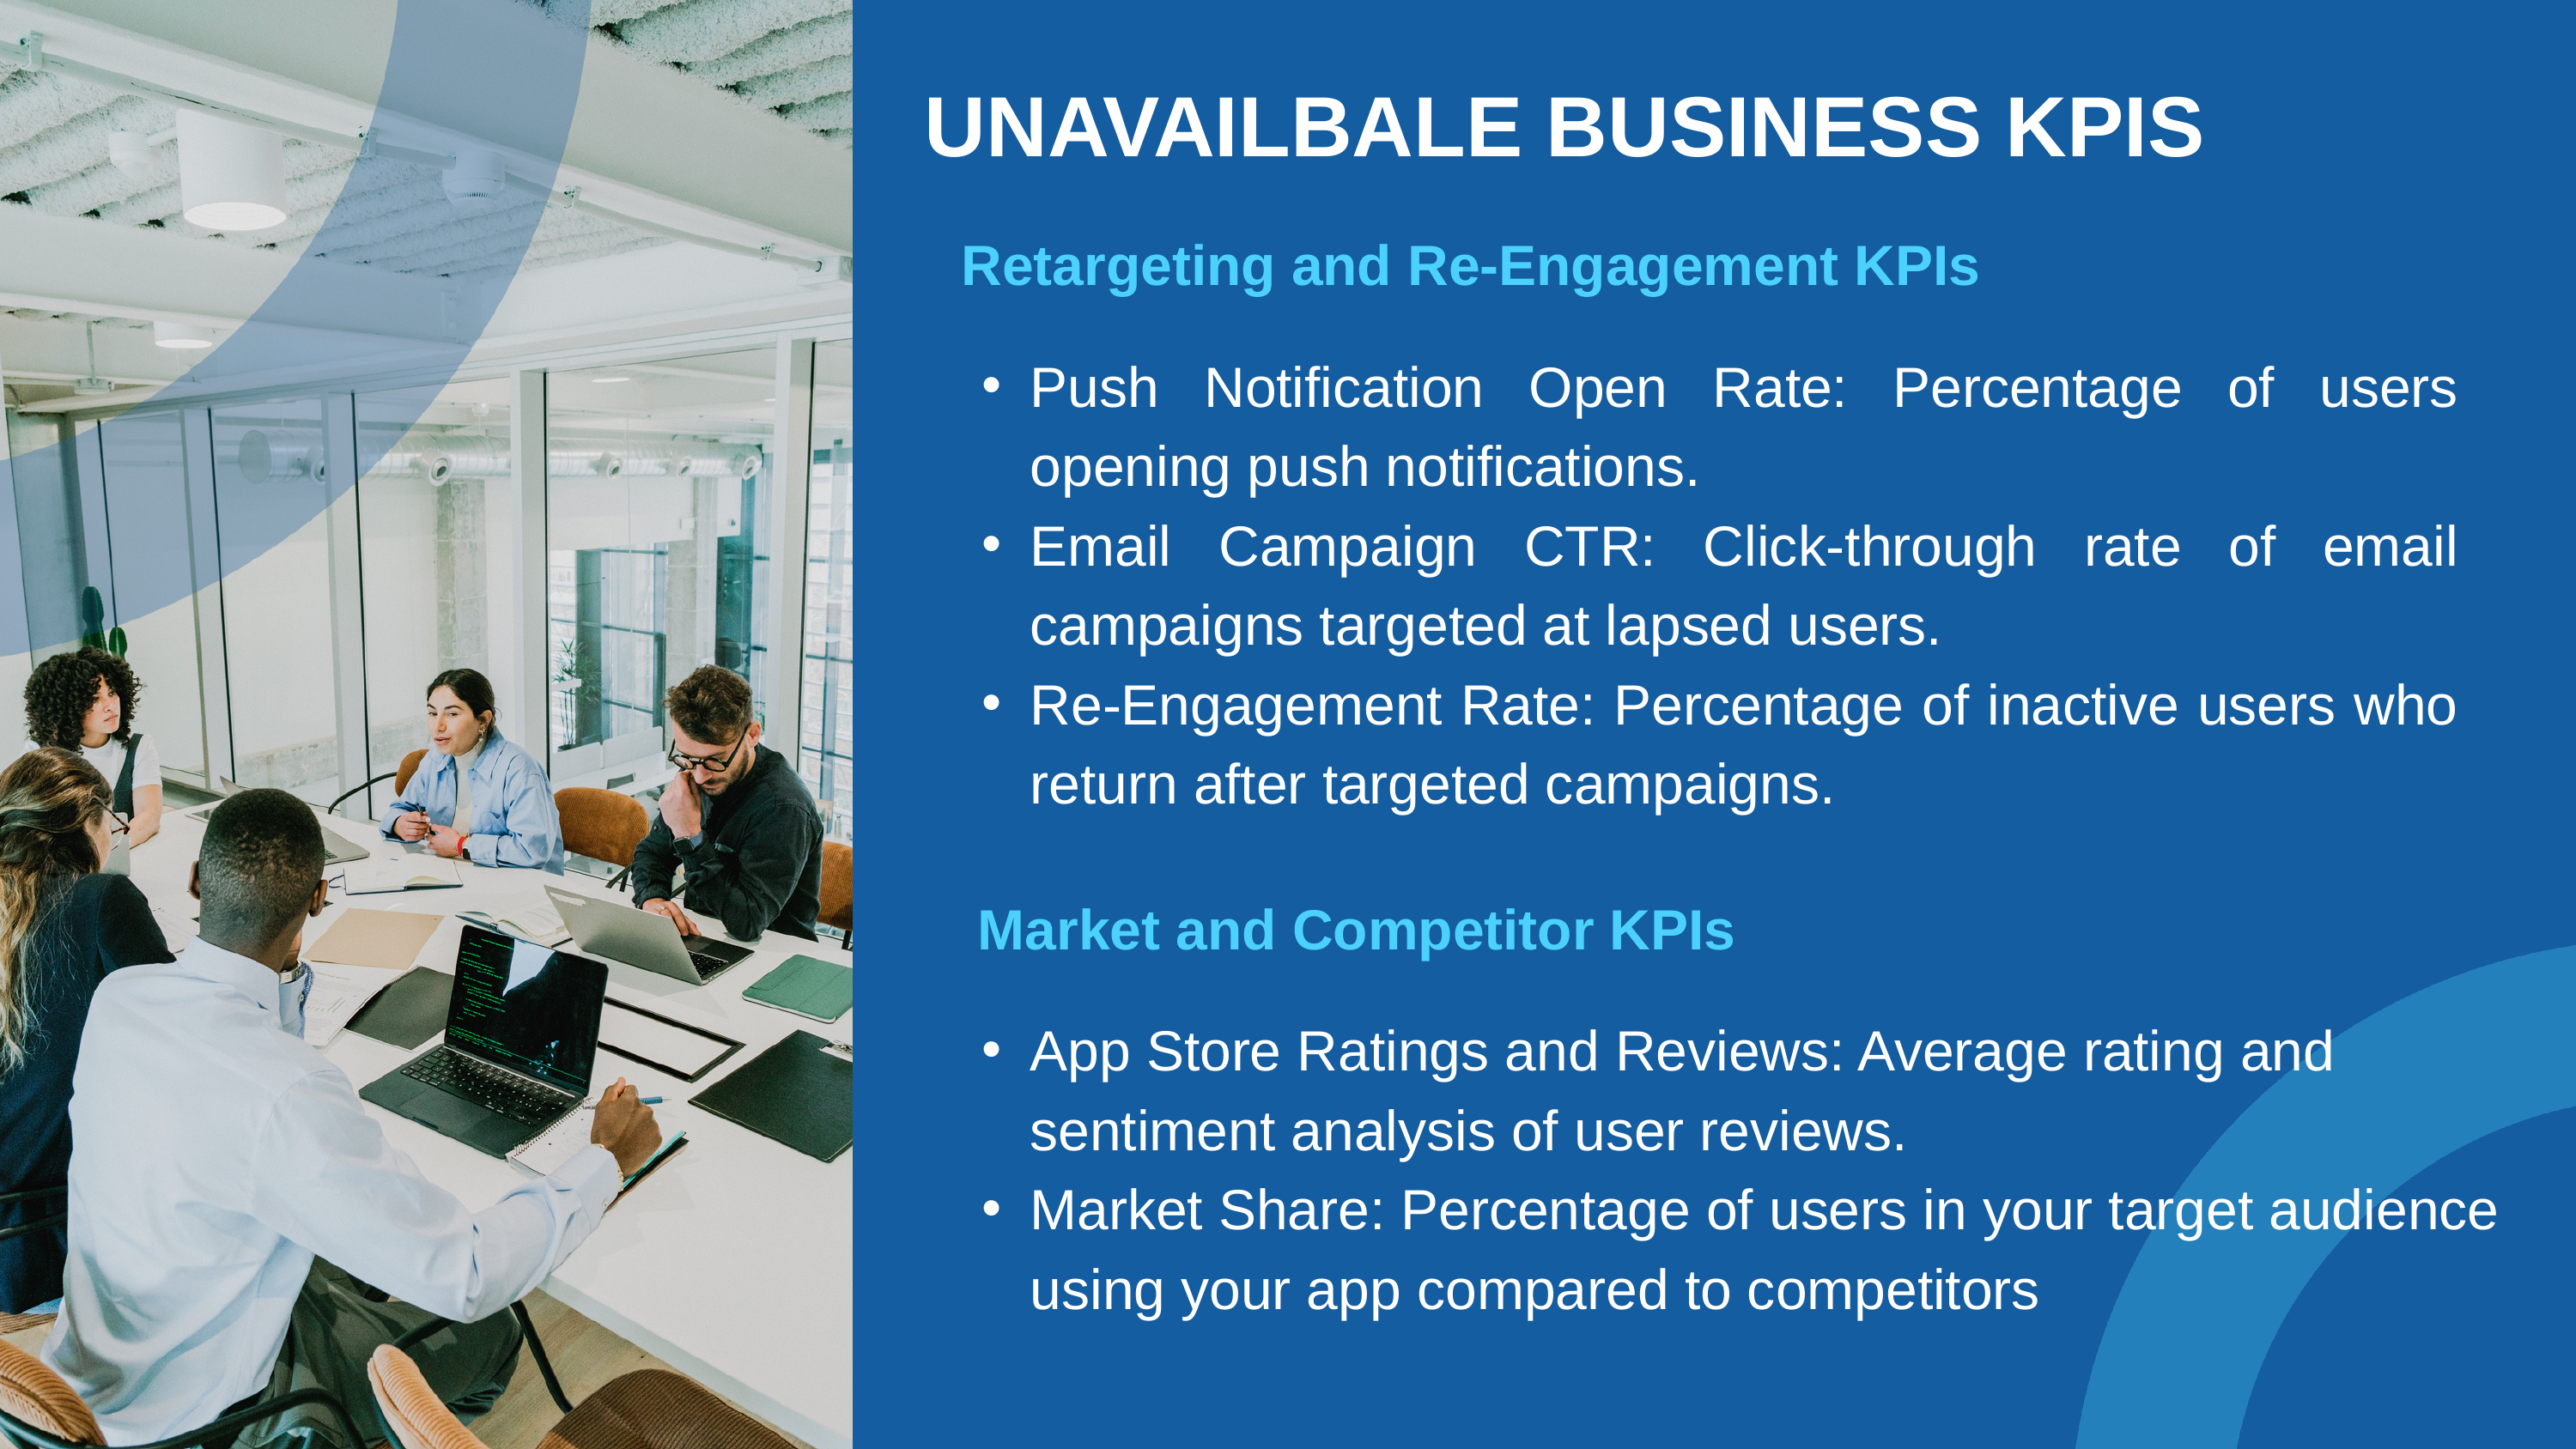

UNAVAILBALE BUSINESS KPIS
Retargeting and Re-Engagement KPIs
Push Notification Open Rate: Percentage of users opening push notifications.
Email Campaign CTR: Click-through rate of email campaigns targeted at lapsed users.
Re-Engagement Rate: Percentage of inactive users who return after targeted campaigns.

Market and Competitor KPIs

App Store Ratings and Reviews: Average rating and sentiment analysis of user reviews.
Market Share: Percentage of users in your target audience using your app compared to competitors